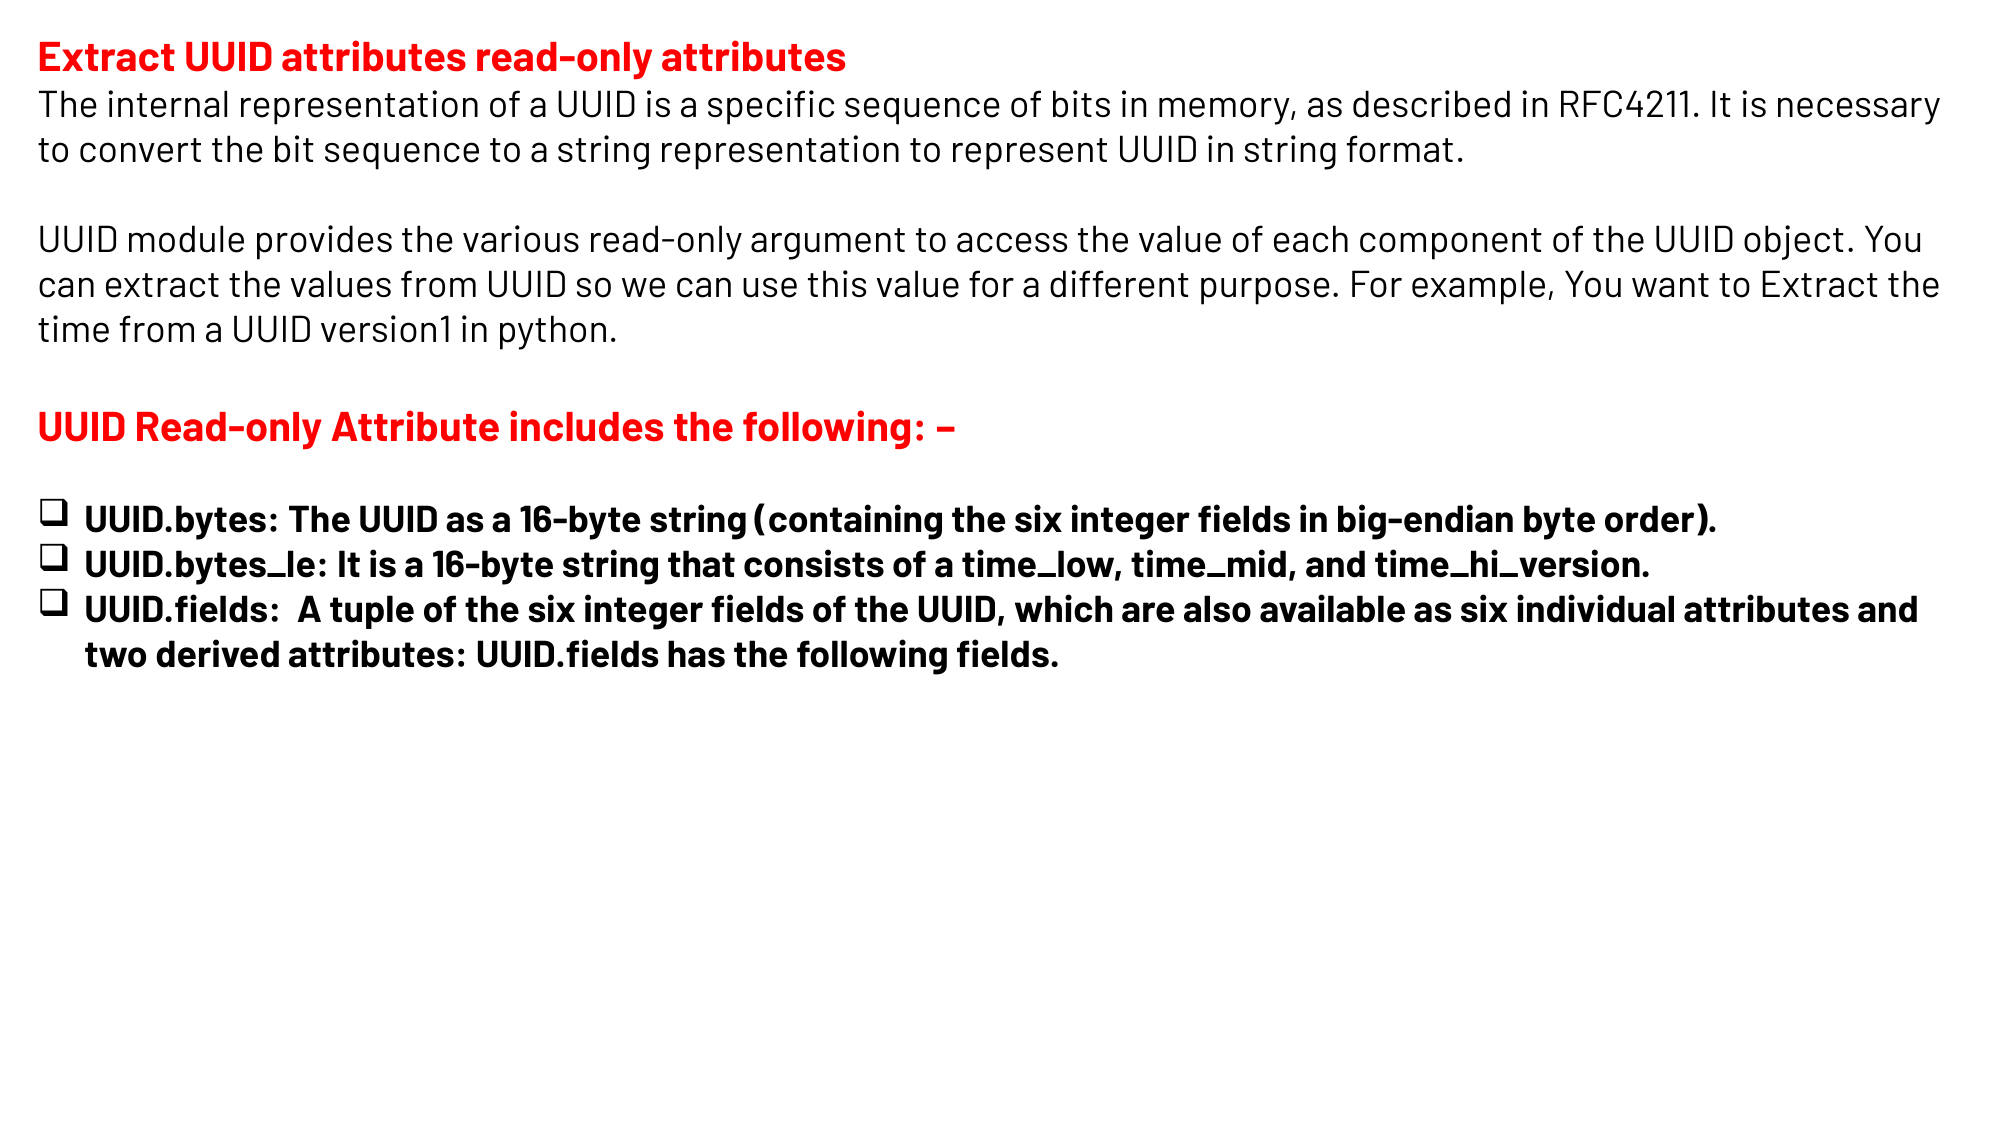

Extract UUID attributes read-only attributes
The internal representation of a UUID is a specific sequence of bits in memory, as described in RFC4211. It is necessary to convert the bit sequence to a string representation to represent UUID in string format.

UUID module provides the various read-only argument to access the value of each component of the UUID object. You can extract the values from UUID so we can use this value for a different purpose. For example, You want to Extract the time from a UUID version1 in python.

UUID Read-only Attribute includes the following: –

UUID.bytes: The UUID as a 16-byte string (containing the six integer fields in big-endian byte order).
UUID.bytes_le: It is a 16-byte string that consists of a time_low, time_mid, and time_hi_version.
UUID.fields:  A tuple of the six integer fields of the UUID, which are also available as six individual attributes and two derived attributes: UUID.fields has the following fields.